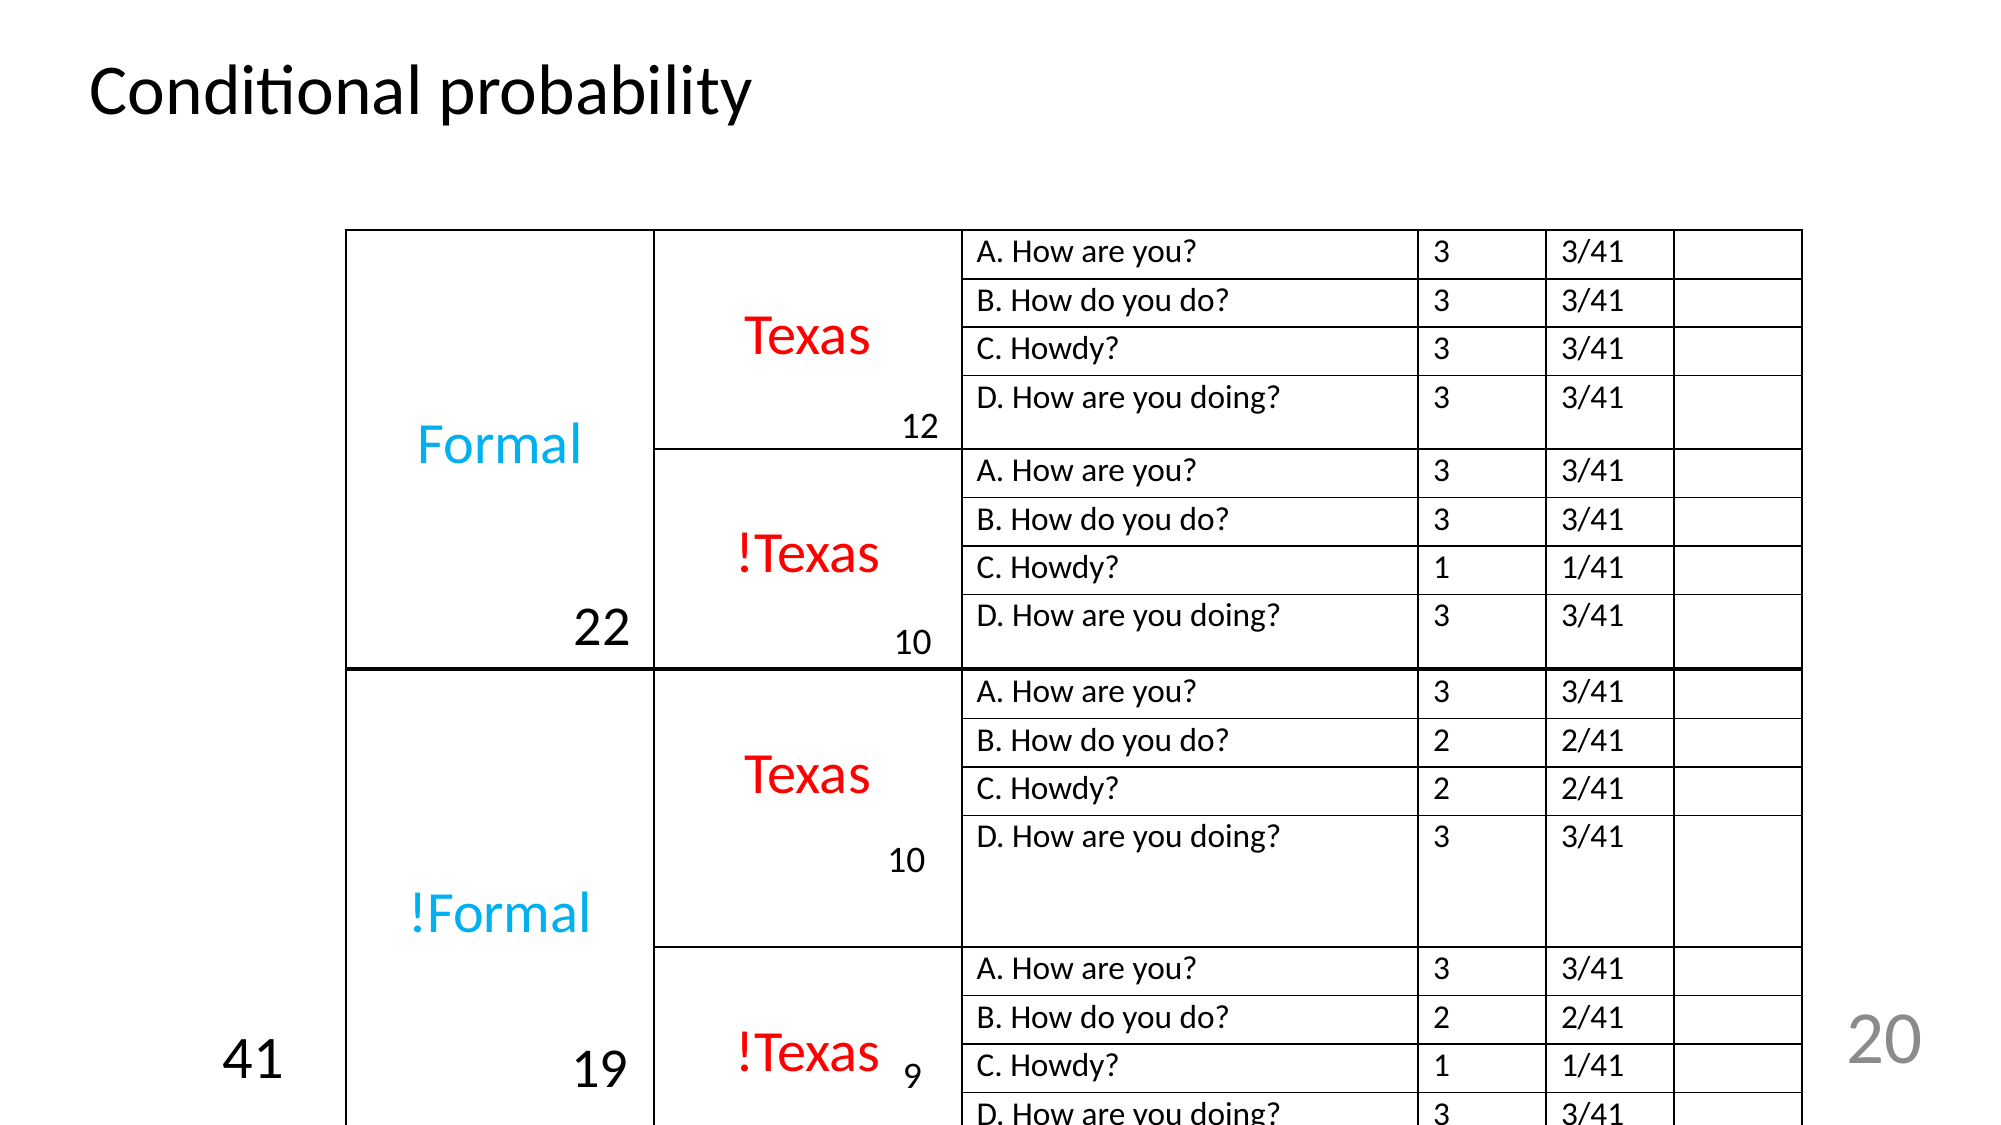

# Conditional probability
| Formal | Texas | A. How are you? | 3 | 3/41 |  |
| --- | --- | --- | --- | --- | --- |
|  |  | B. How do you do? | 3 | 3/41 |  |
|  |  | C. Howdy? | 3 | 3/41 |  |
|  |  | D. How are you doing? | 3 | 3/41 |  |
|  | !Texas | A. How are you? | 3 | 3/41 |  |
|  |  | B. How do you do? | 3 | 3/41 |  |
|  |  | C. Howdy? | 1 | 1/41 |  |
|  |  | D. How are you doing? | 3 | 3/41 |  |
12
22
10
| !Formal | Texas | A. How are you? | 3 | 3/41 |  |
| --- | --- | --- | --- | --- | --- |
|  |  | B. How do you do? | 2 | 2/41 |  |
|  |  | C. Howdy? | 2 | 2/41 |  |
|  |  | D. How are you doing? | 3 | 3/41 |  |
|  | !Texas | A. How are you? | 3 | 3/41 |  |
|  |  | B. How do you do? | 2 | 2/41 |  |
|  |  | C. Howdy? | 1 | 1/41 |  |
|  |  | D. How are you doing? | 3 | 3/41 |  |
10
20
41
19
9